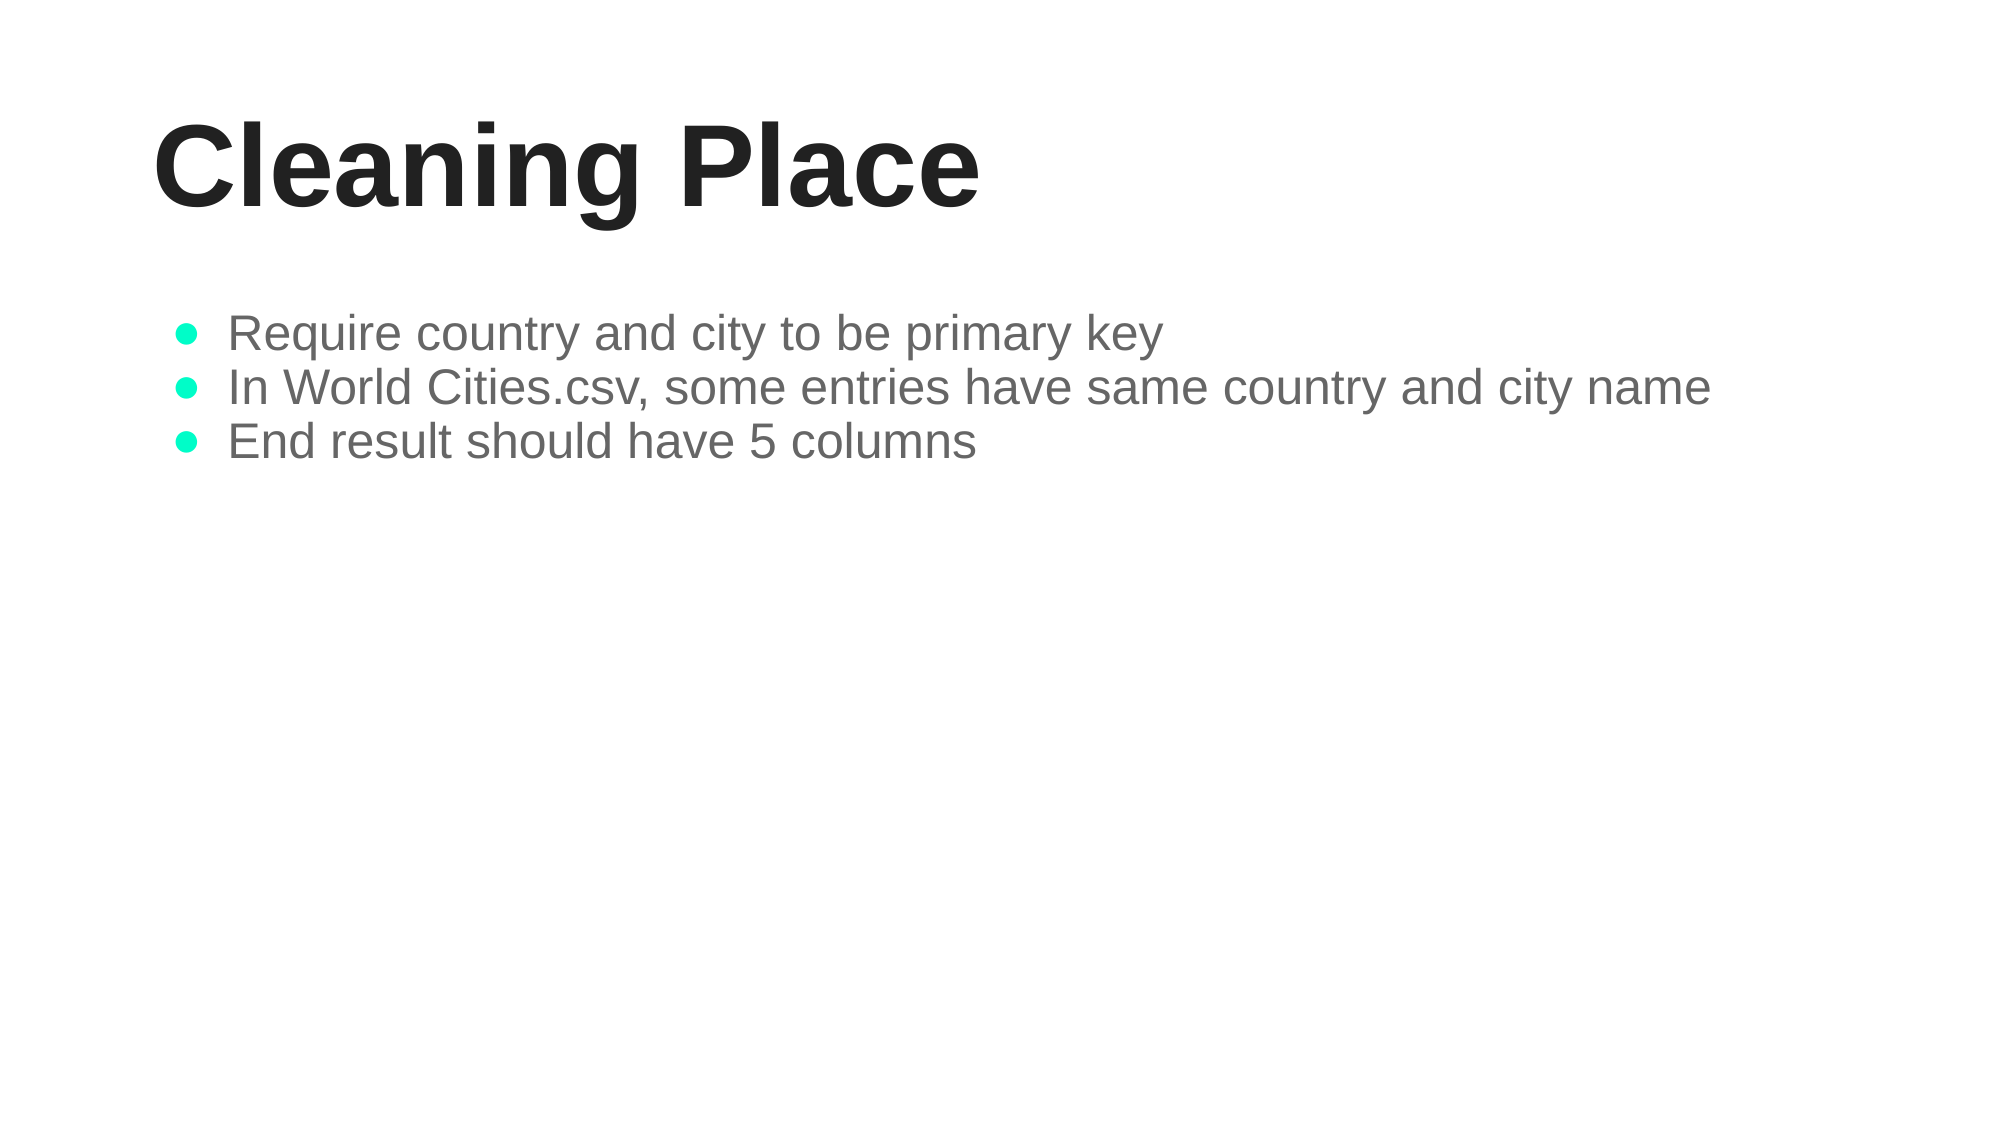

# Cleaning Place
Require country and city to be primary key
In World Cities.csv, some entries have same country and city name
End result should have 5 columns